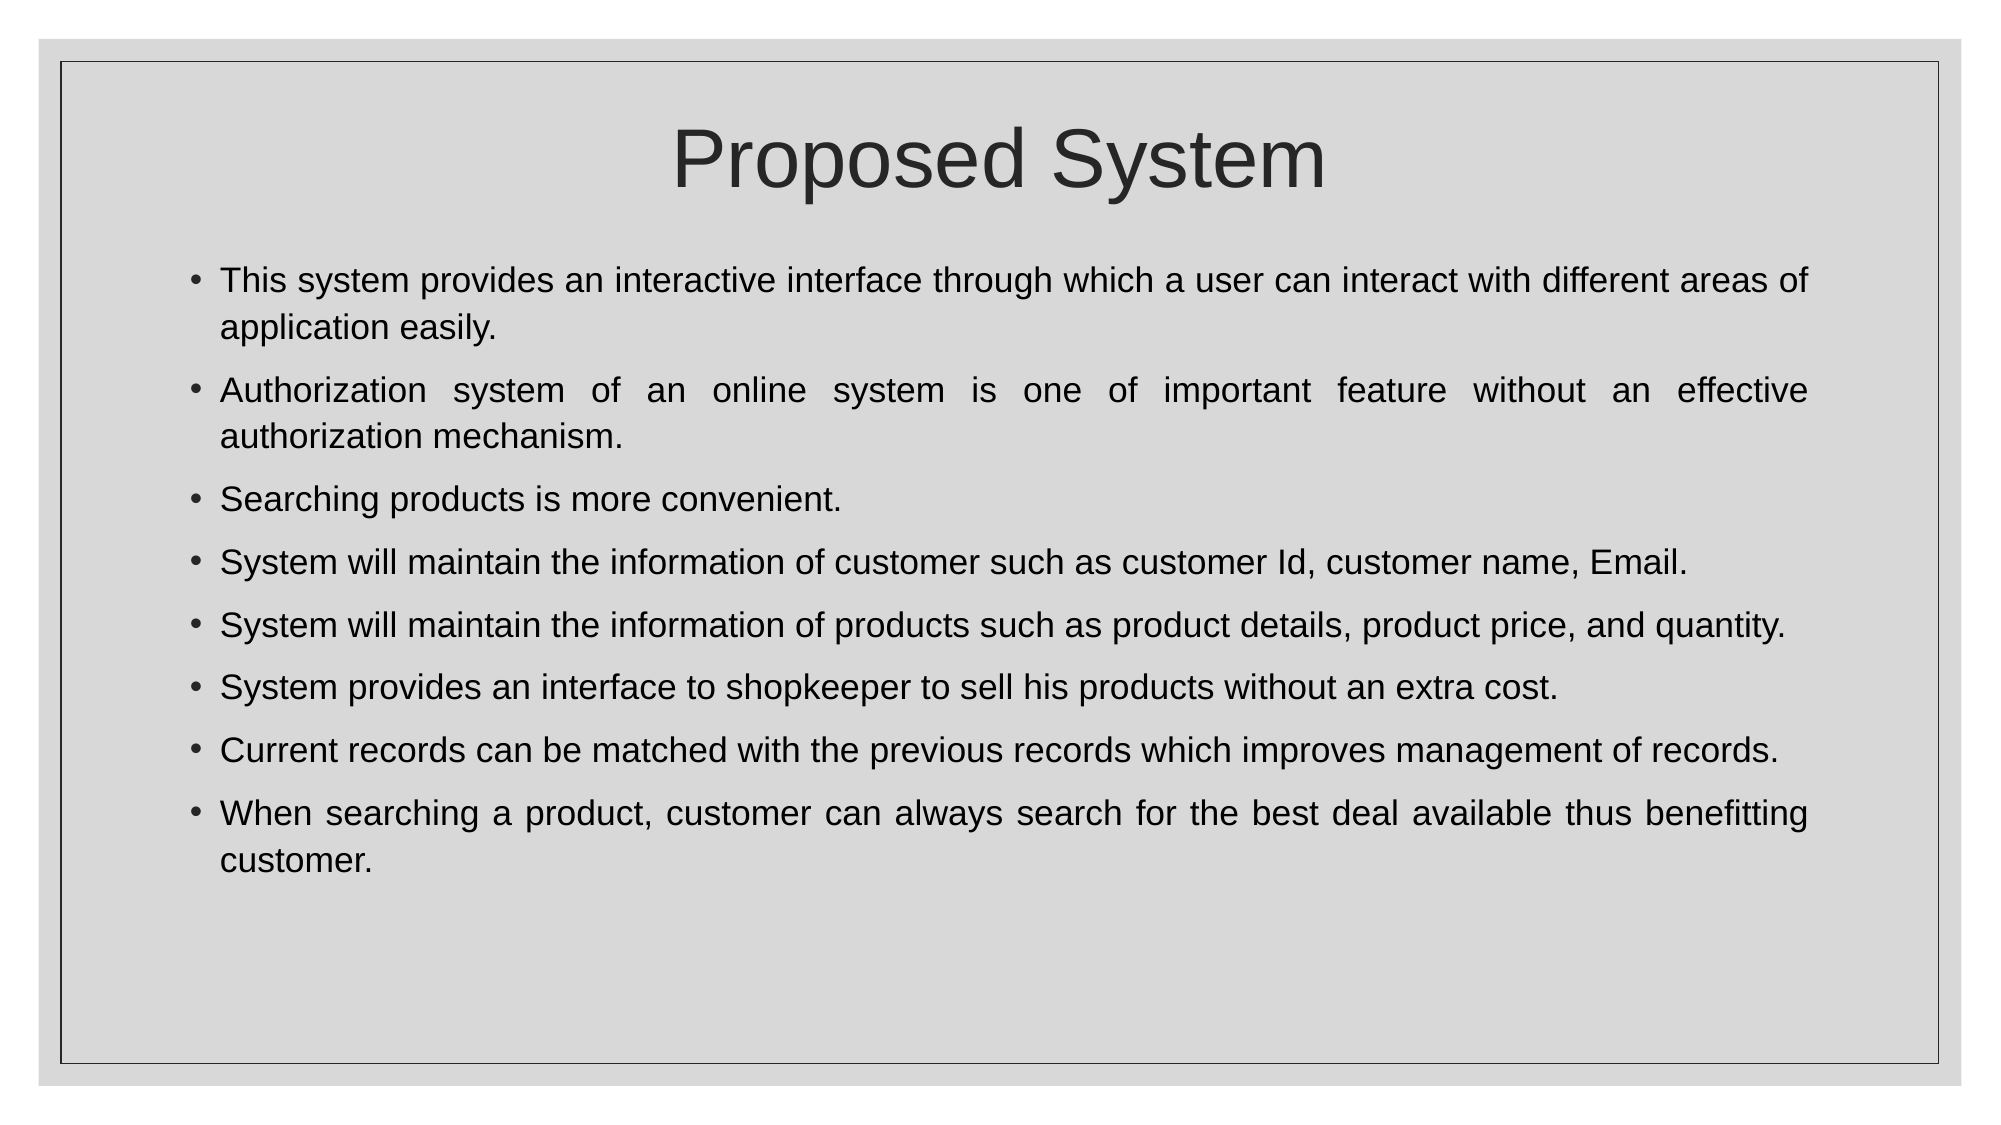

# Proposed System
This system provides an interactive interface through which a user can interact with different areas of application easily.
Authorization system of an online system is one of important feature without an effective authorization mechanism.
Searching products is more convenient.
System will maintain the information of customer such as customer Id, customer name, Email.
System will maintain the information of products such as product details, product price, and quantity.
System provides an interface to shopkeeper to sell his products without an extra cost.
Current records can be matched with the previous records which improves management of records.
When searching a product, customer can always search for the best deal available thus benefitting customer.